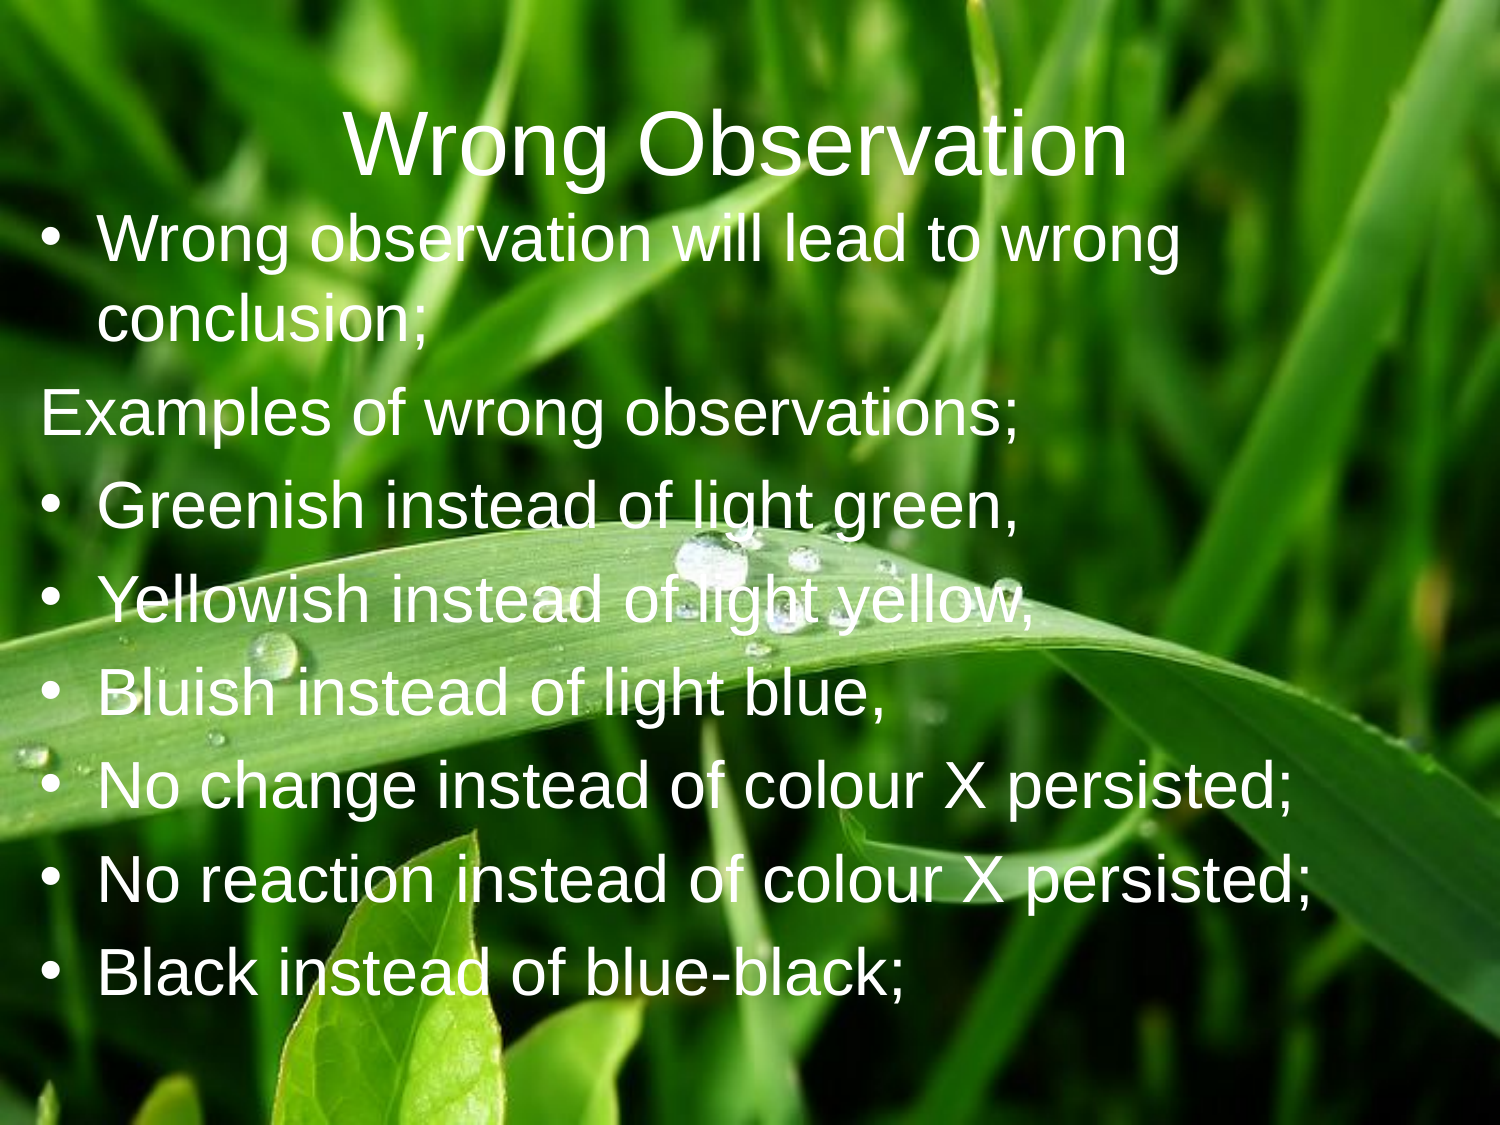

# Wrong Observation
Wrong observation will lead to wrong conclusion;
Examples of wrong observations;
Greenish instead of light green,
Yellowish instead of light yellow,
Bluish instead of light blue,
No change instead of colour X persisted;
No reaction instead of colour X persisted;
Black instead of blue-black;